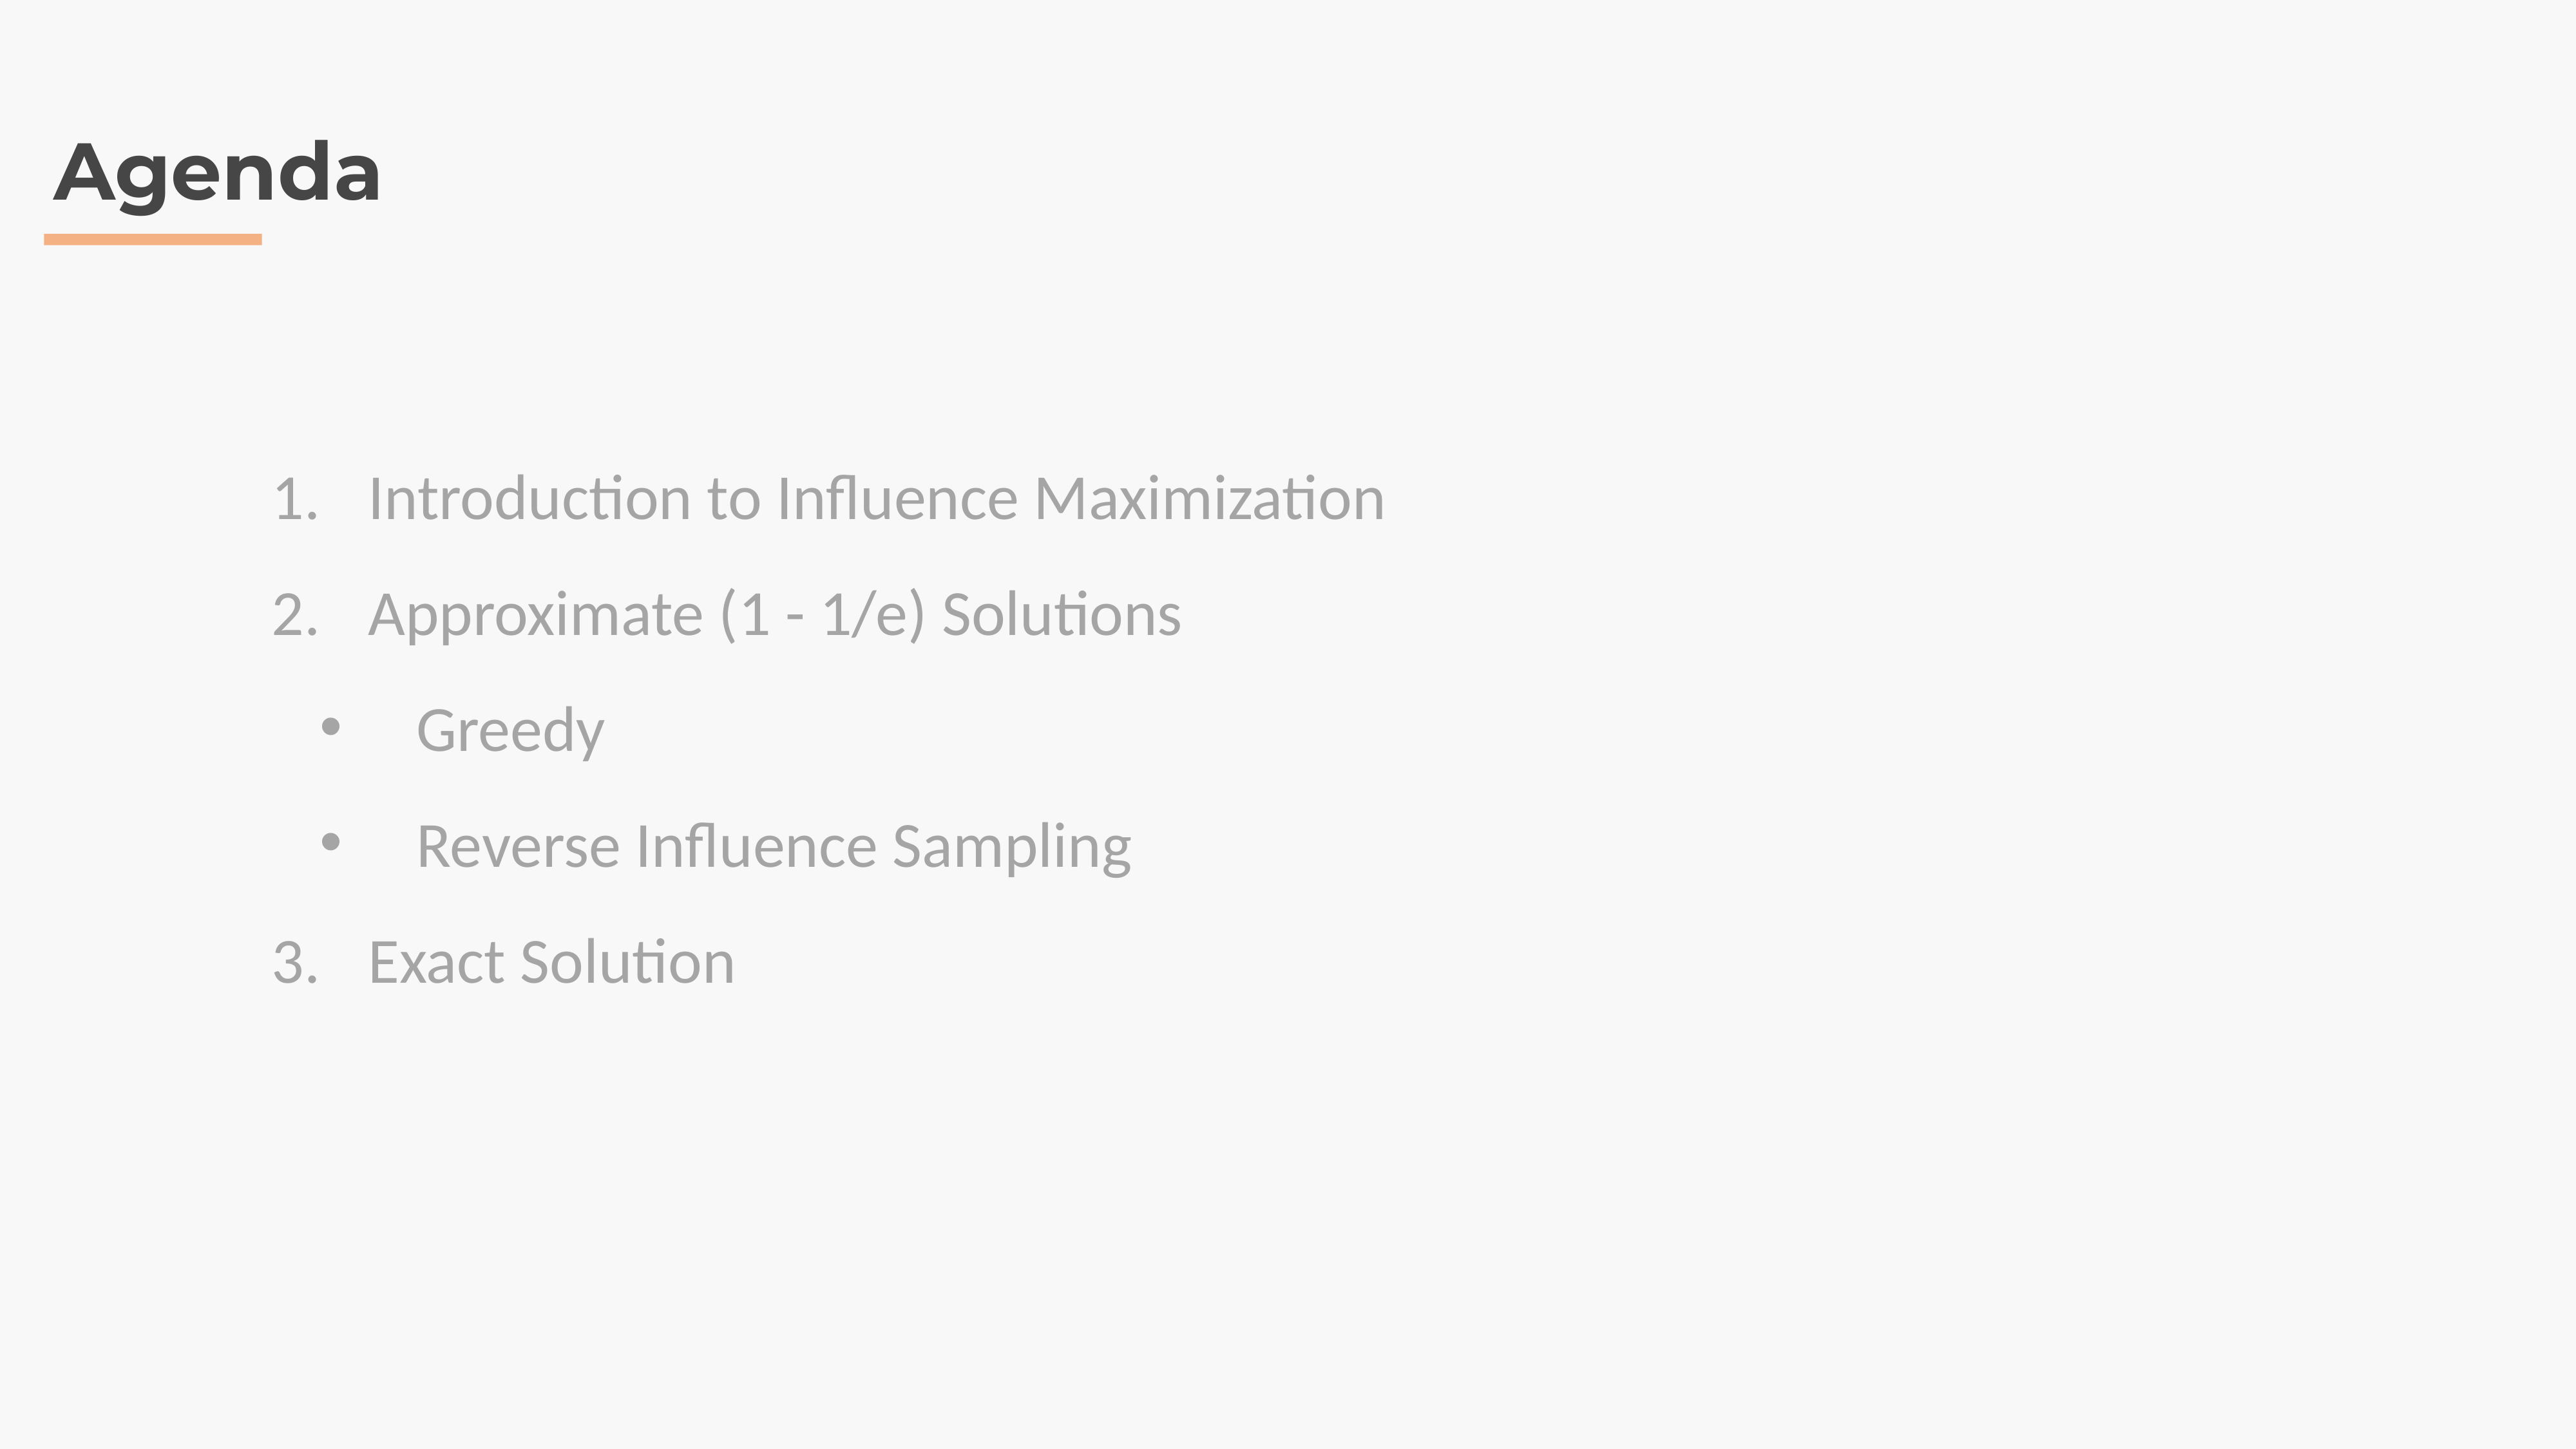

Agenda

Introduction to Influence Maximization
Approximate (1 - 1/e) Solutions
Greedy
Reverse Influence Sampling
Exact Solution